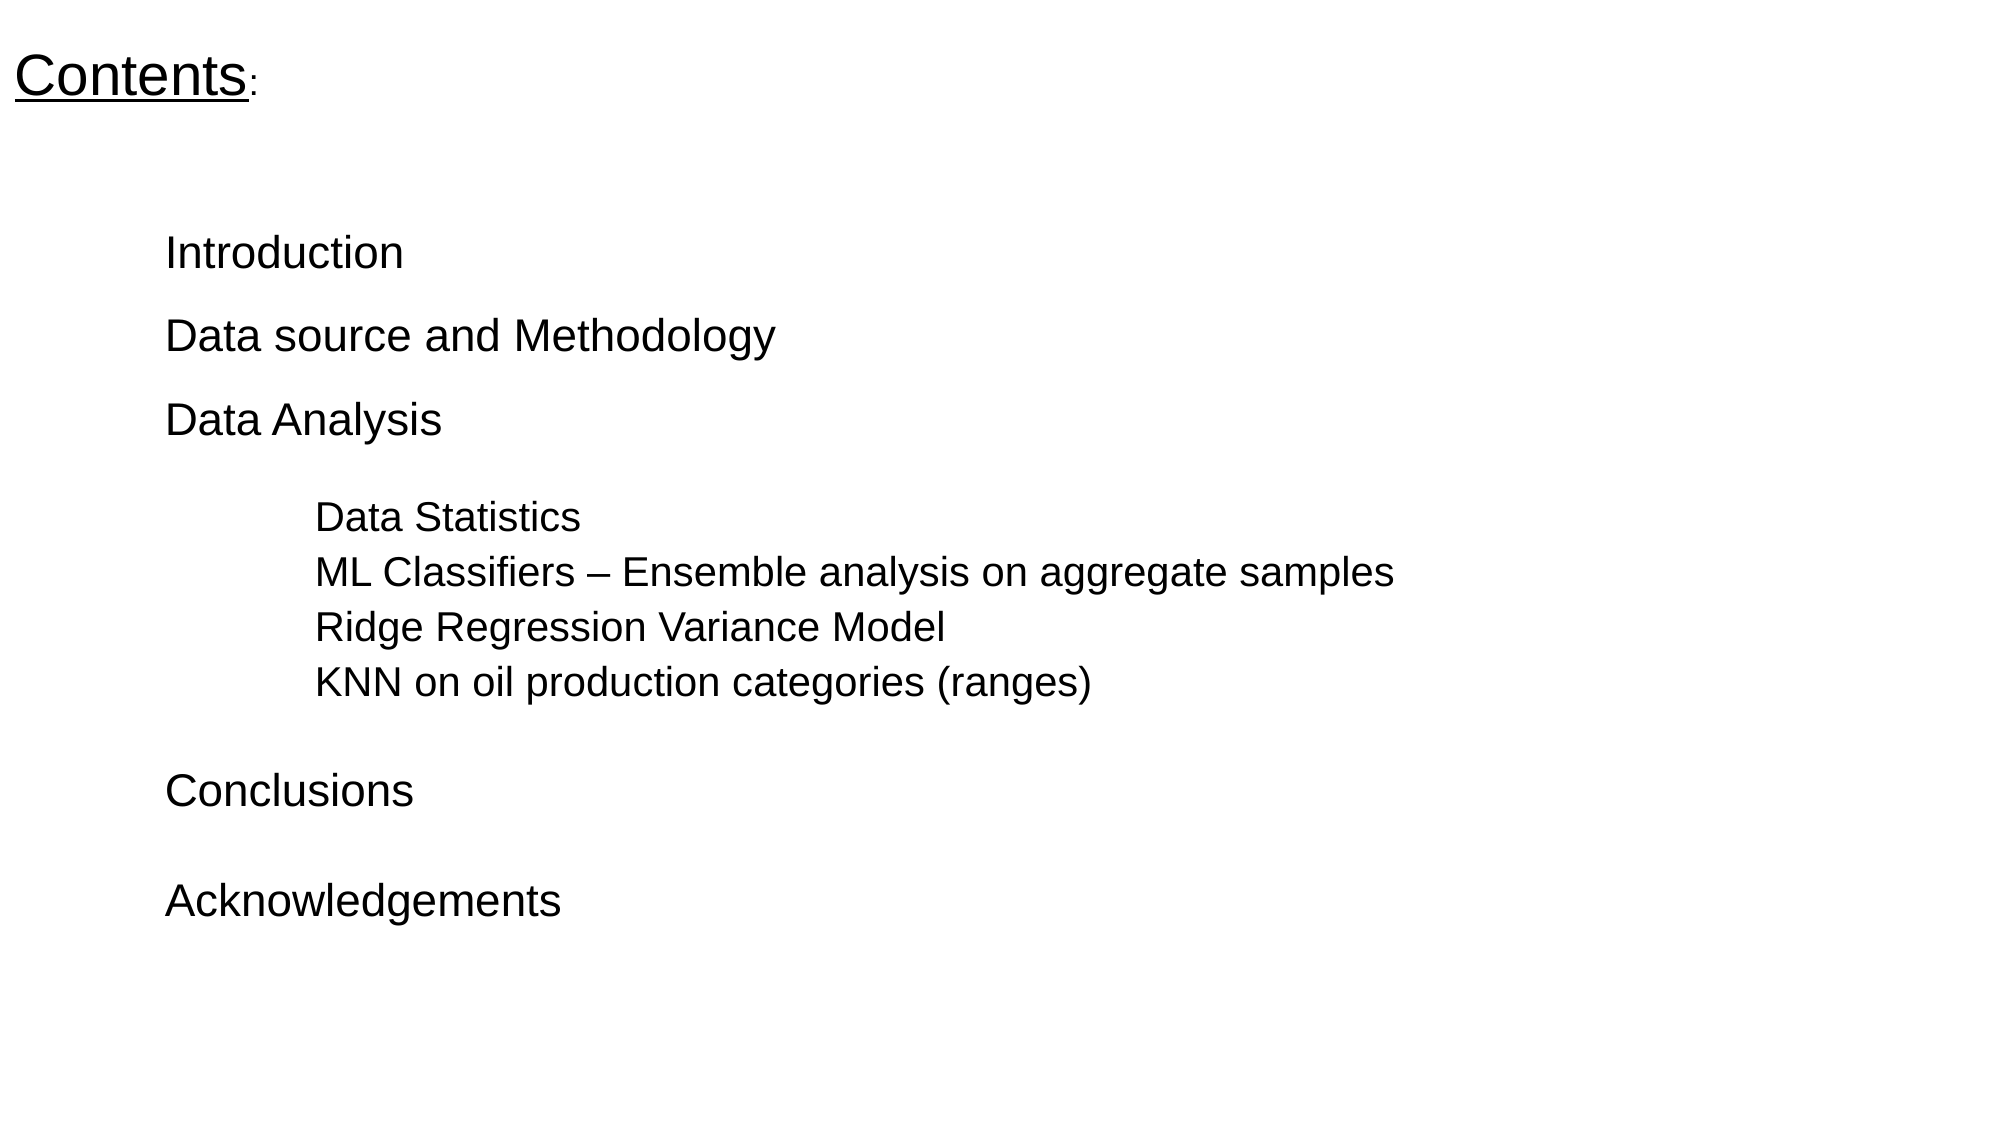

Project 1
Contents:

	Introduction

	Data source and Methodology

	Data Analysis

		Data Statistics
		ML Classifiers – Ensemble analysis on aggregate samples
		Ridge Regression Variance Model
		KNN on oil production categories (ranges)

	Conclusions

	Acknowledgements